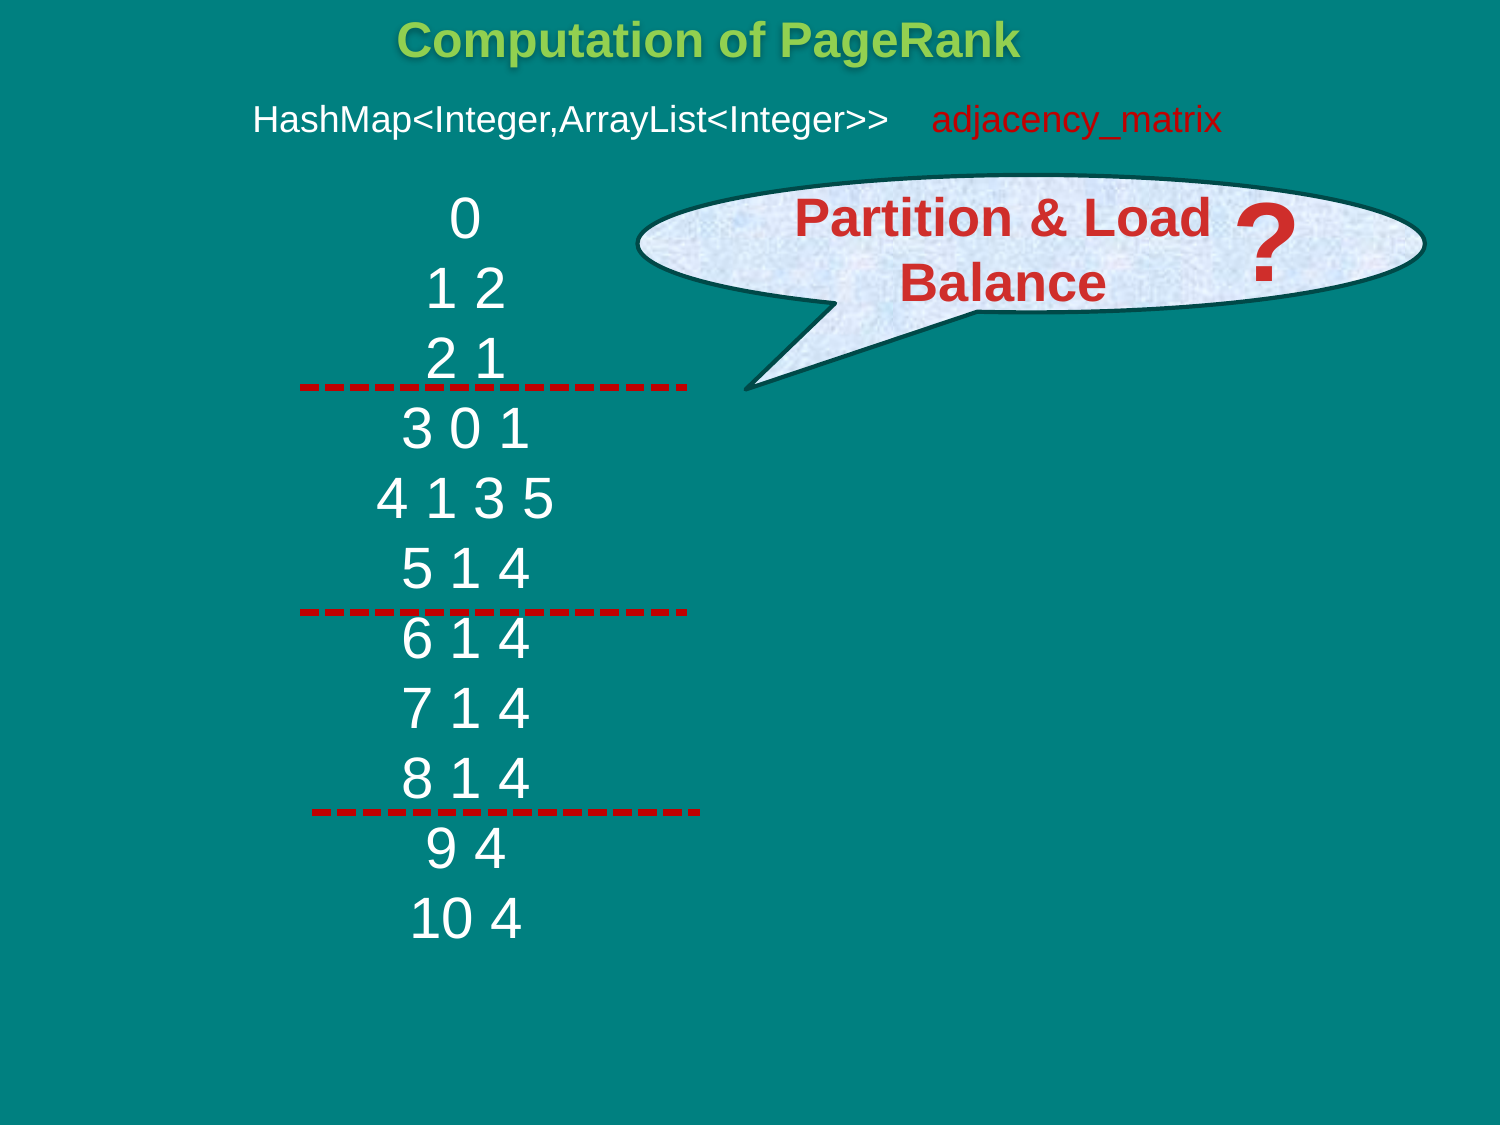

Computation of PageRank
HashMap<Integer,ArrayList<Integer>>    adjacency_matrix
?

Partition & Load Balance
0
1 2
2 1
3 0 1
4 1 3 5
5 1 4
6 1 4
7 1 4
8 1 4
9 4
10 4